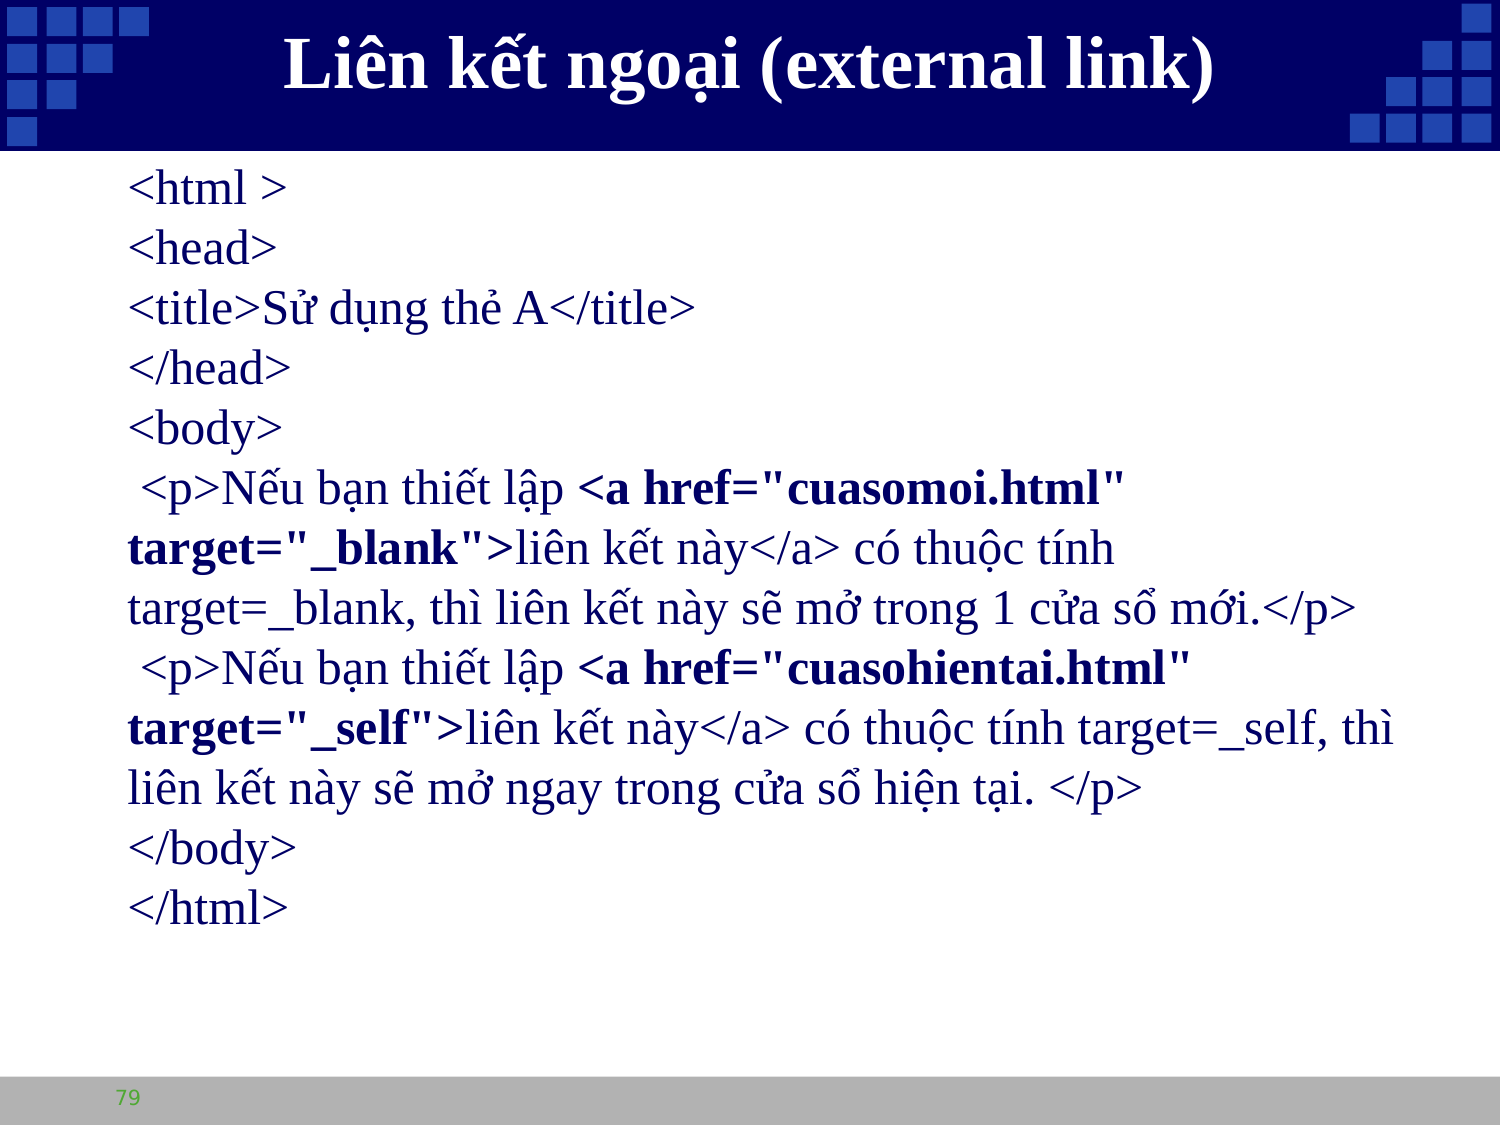

# Liên kết ngoại (external link)
<html >
<head>
<title>Sử dụng thẻ A</title>
</head>
<body>
 <p>Nếu bạn thiết lập <a href="cuasomoi.html" target="_blank">liên kết này</a> có thuộc tính target=_blank, thì liên kết này sẽ mở trong 1 cửa sổ mới.</p>
 <p>Nếu bạn thiết lập <a href="cuasohientai.html" target="_self">liên kết này</a> có thuộc tính target=_self, thì liên kết này sẽ mở ngay trong cửa sổ hiện tại. </p>
</body>
</html>
79